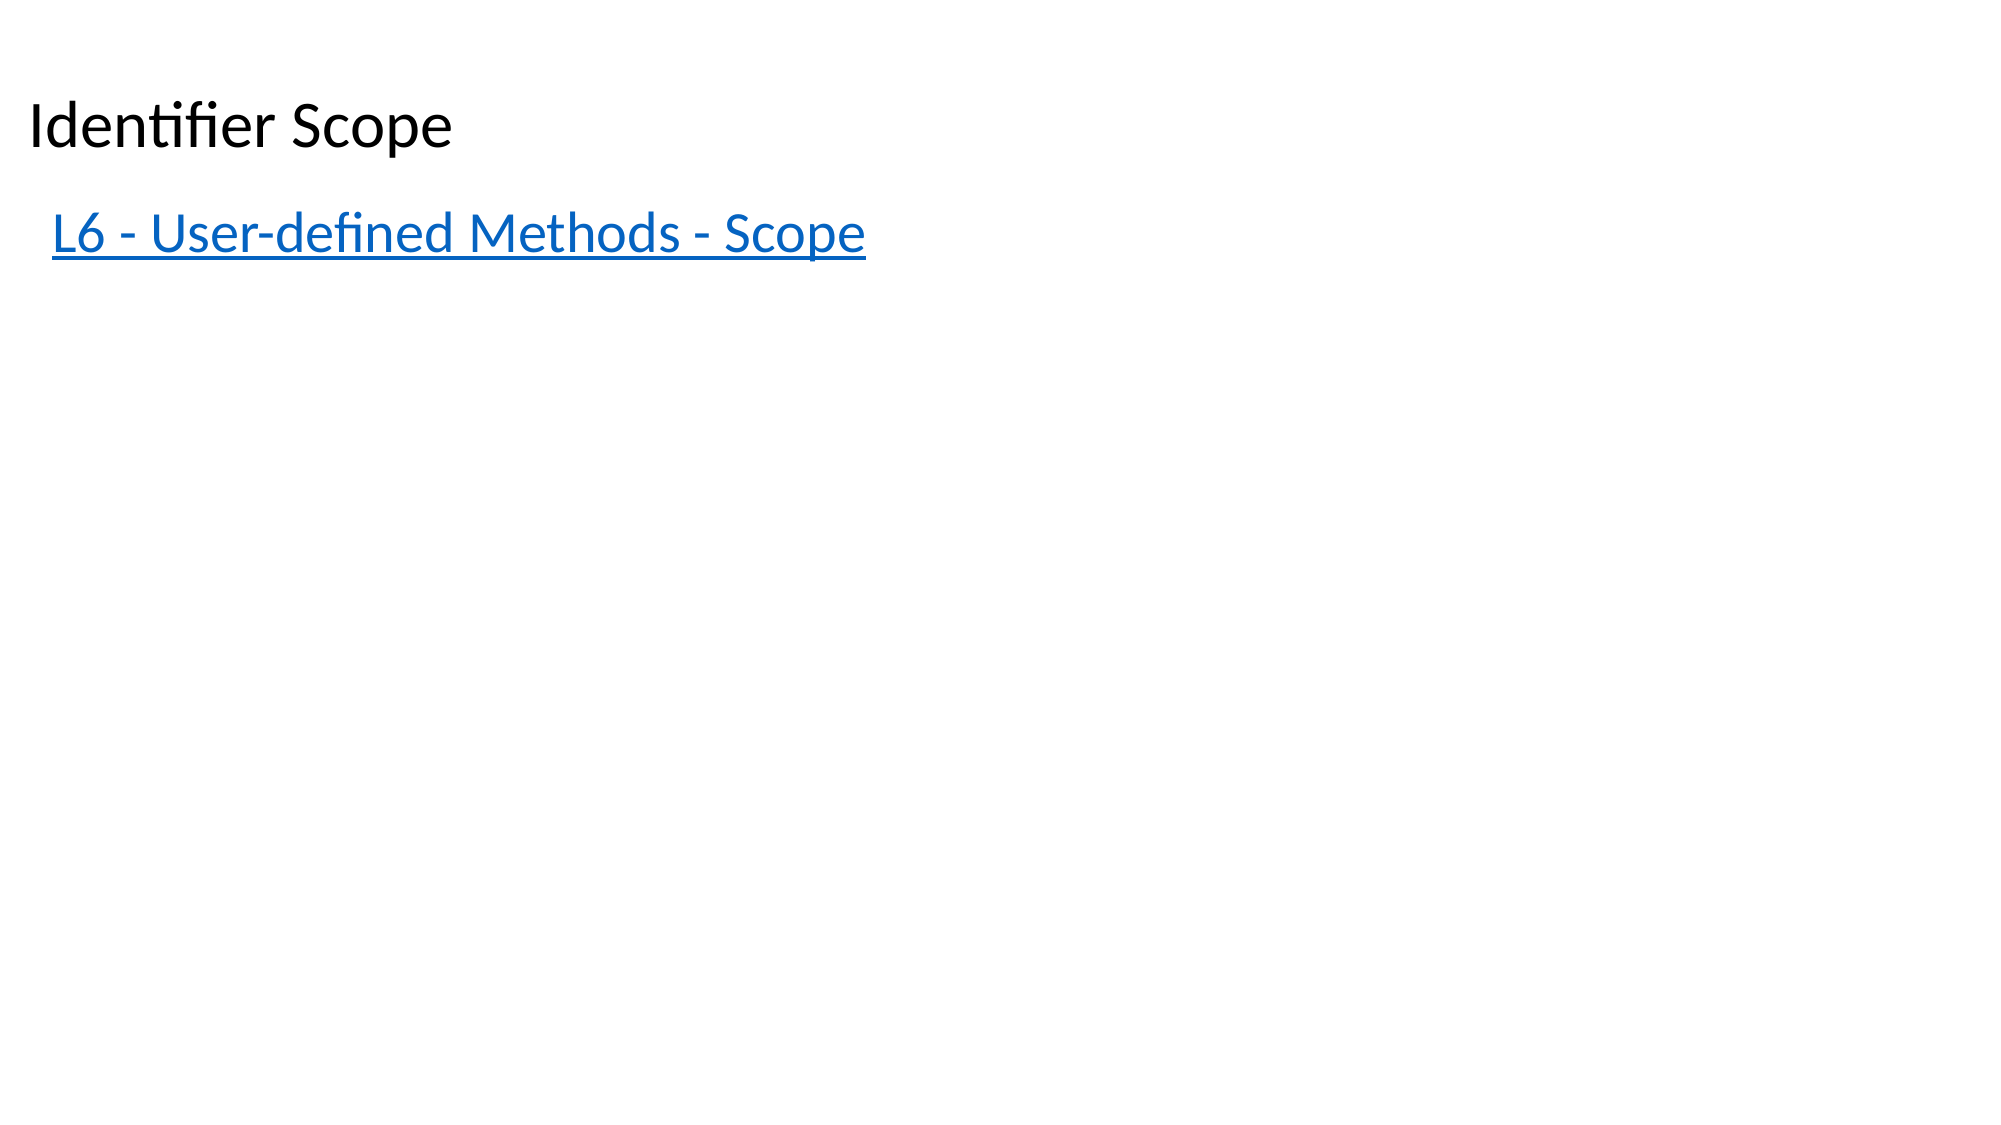

Identifier Scope
L6 - User-defined Methods - Scope